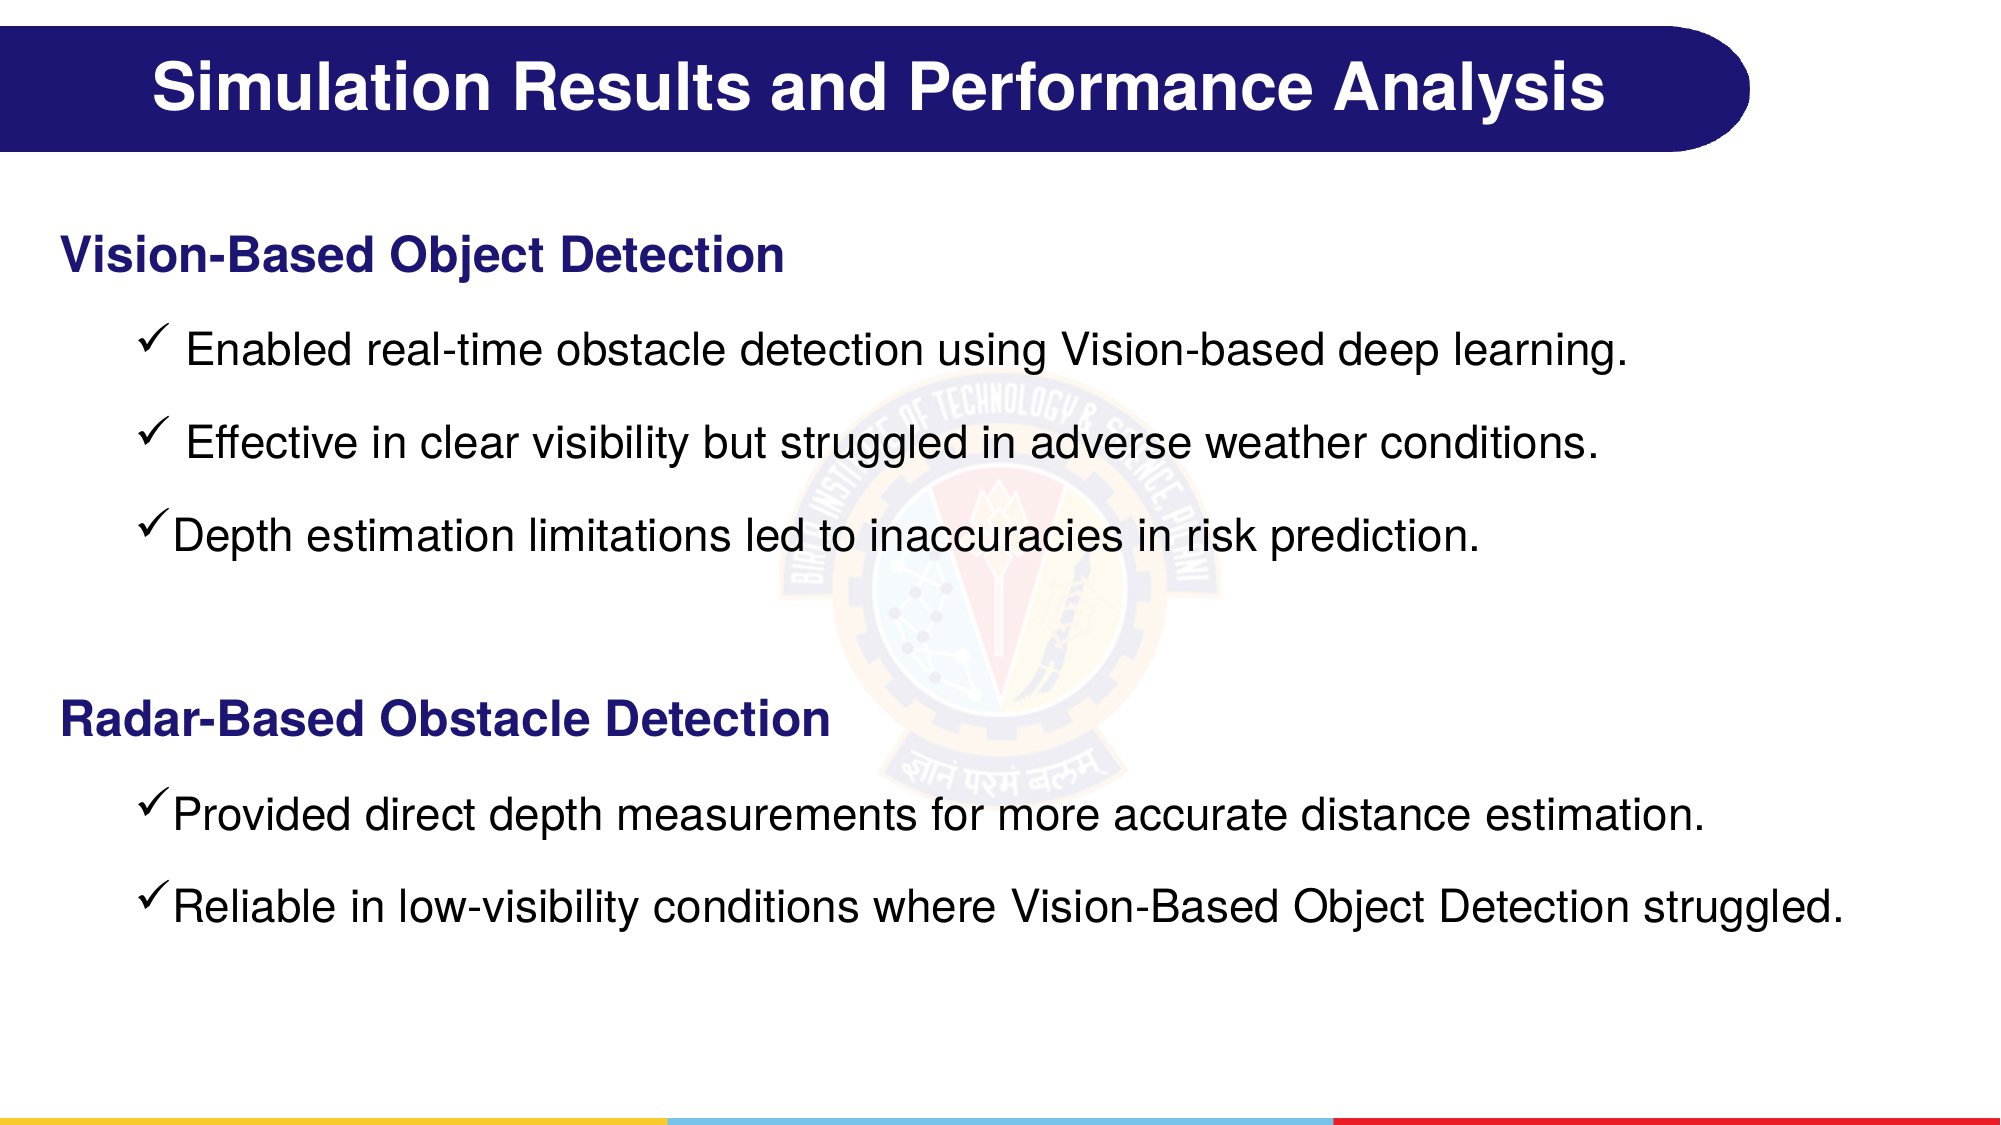

# Simulation Results and Performance Analysis
Vision-Based Object Detection
 Enabled real-time obstacle detection using Vision-based deep learning.
 Effective in clear visibility but struggled in adverse weather conditions.
Depth estimation limitations led to inaccuracies in risk prediction.

Radar-Based Obstacle Detection
Provided direct depth measurements for more accurate distance estimation.
Reliable in low-visibility conditions where Vision-Based Object Detection struggled.